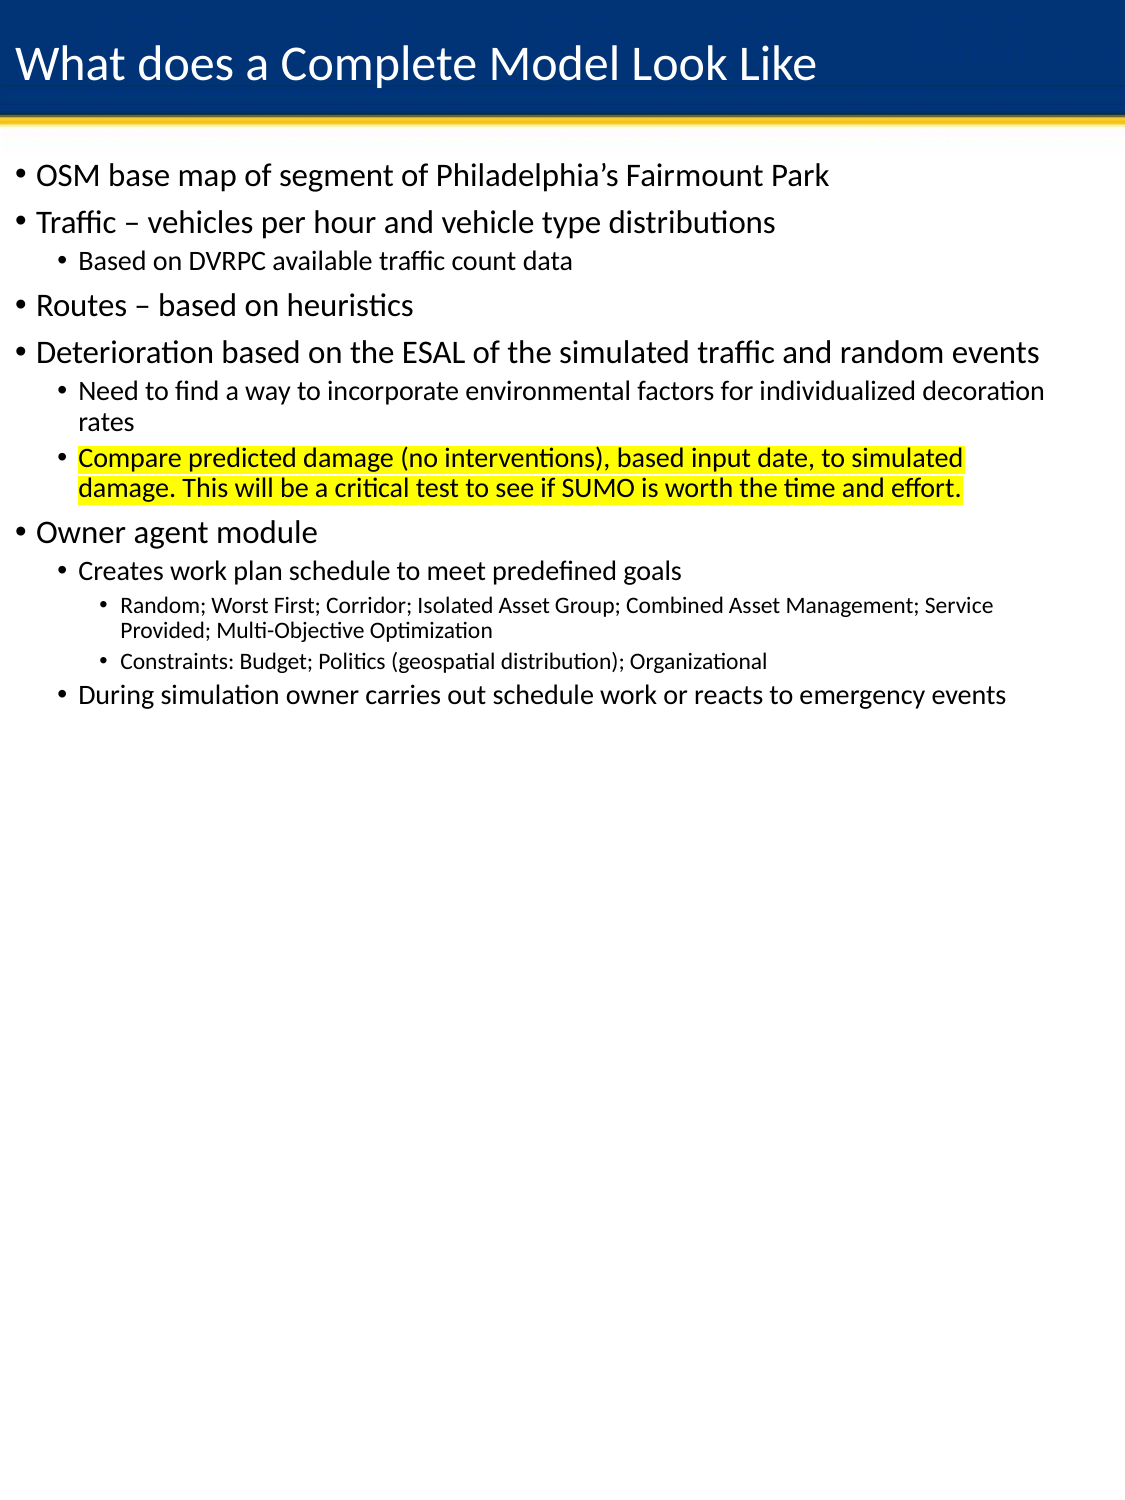

# What does a Complete Model Look Like
OSM base map of segment of Philadelphia’s Fairmount Park
Traffic – vehicles per hour and vehicle type distributions
Based on DVRPC available traffic count data
Routes – based on heuristics
Deterioration based on the ESAL of the simulated traffic and random events
Need to find a way to incorporate environmental factors for individualized decoration rates
Compare predicted damage (no interventions), based input date, to simulated damage. This will be a critical test to see if SUMO is worth the time and effort.
Owner agent module
Creates work plan schedule to meet predefined goals
Random; Worst First; Corridor; Isolated Asset Group; Combined Asset Management; Service Provided; Multi-Objective Optimization
Constraints: Budget; Politics (geospatial distribution); Organizational
During simulation owner carries out schedule work or reacts to emergency events